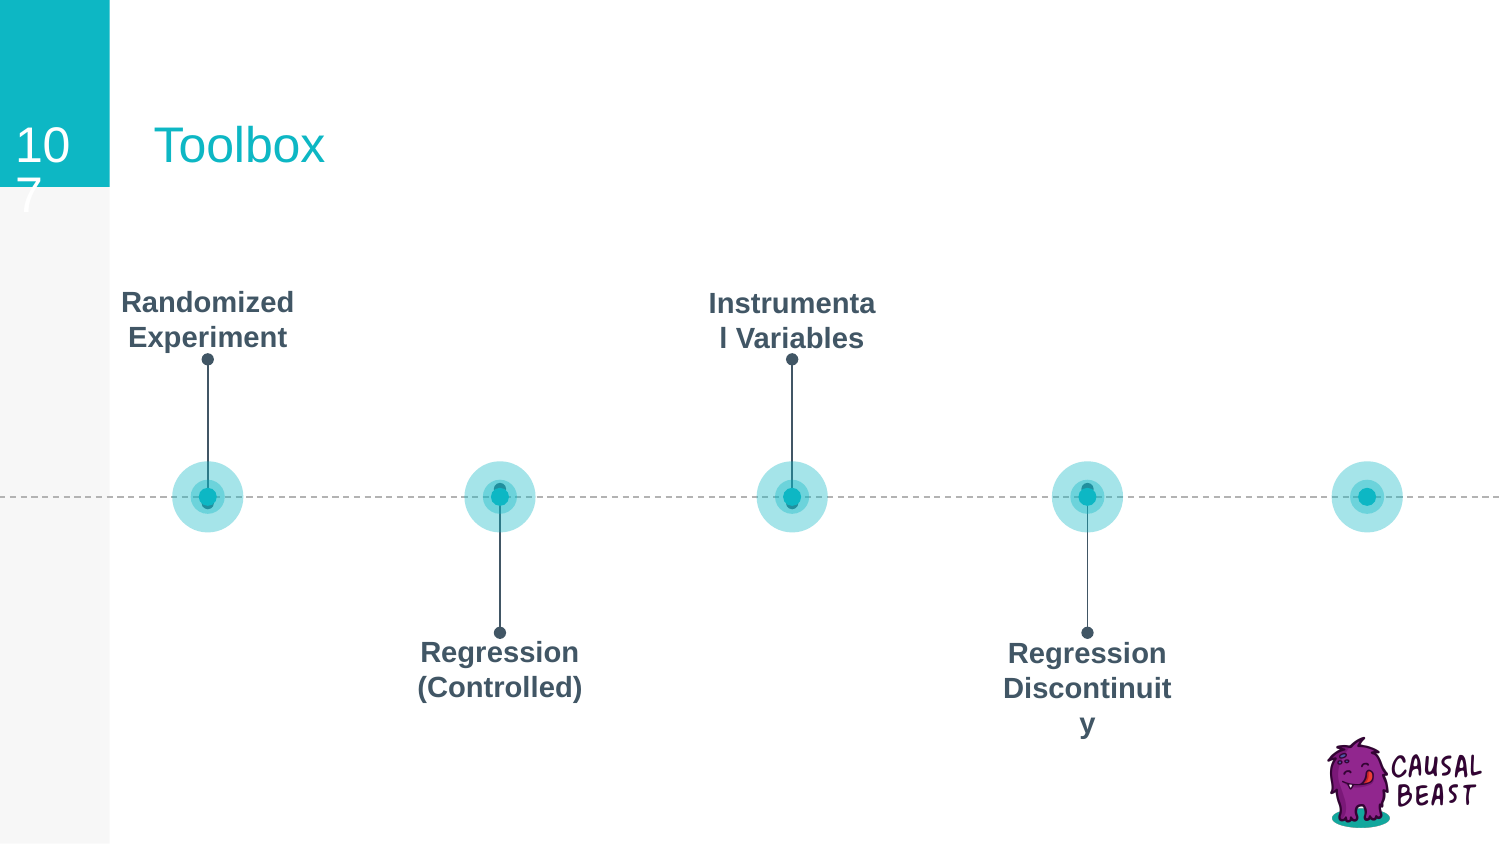

107
# Toolbox
Randomized Experiment
Instrumental Variables

Regression (Controlled)
Regression Discontinuity